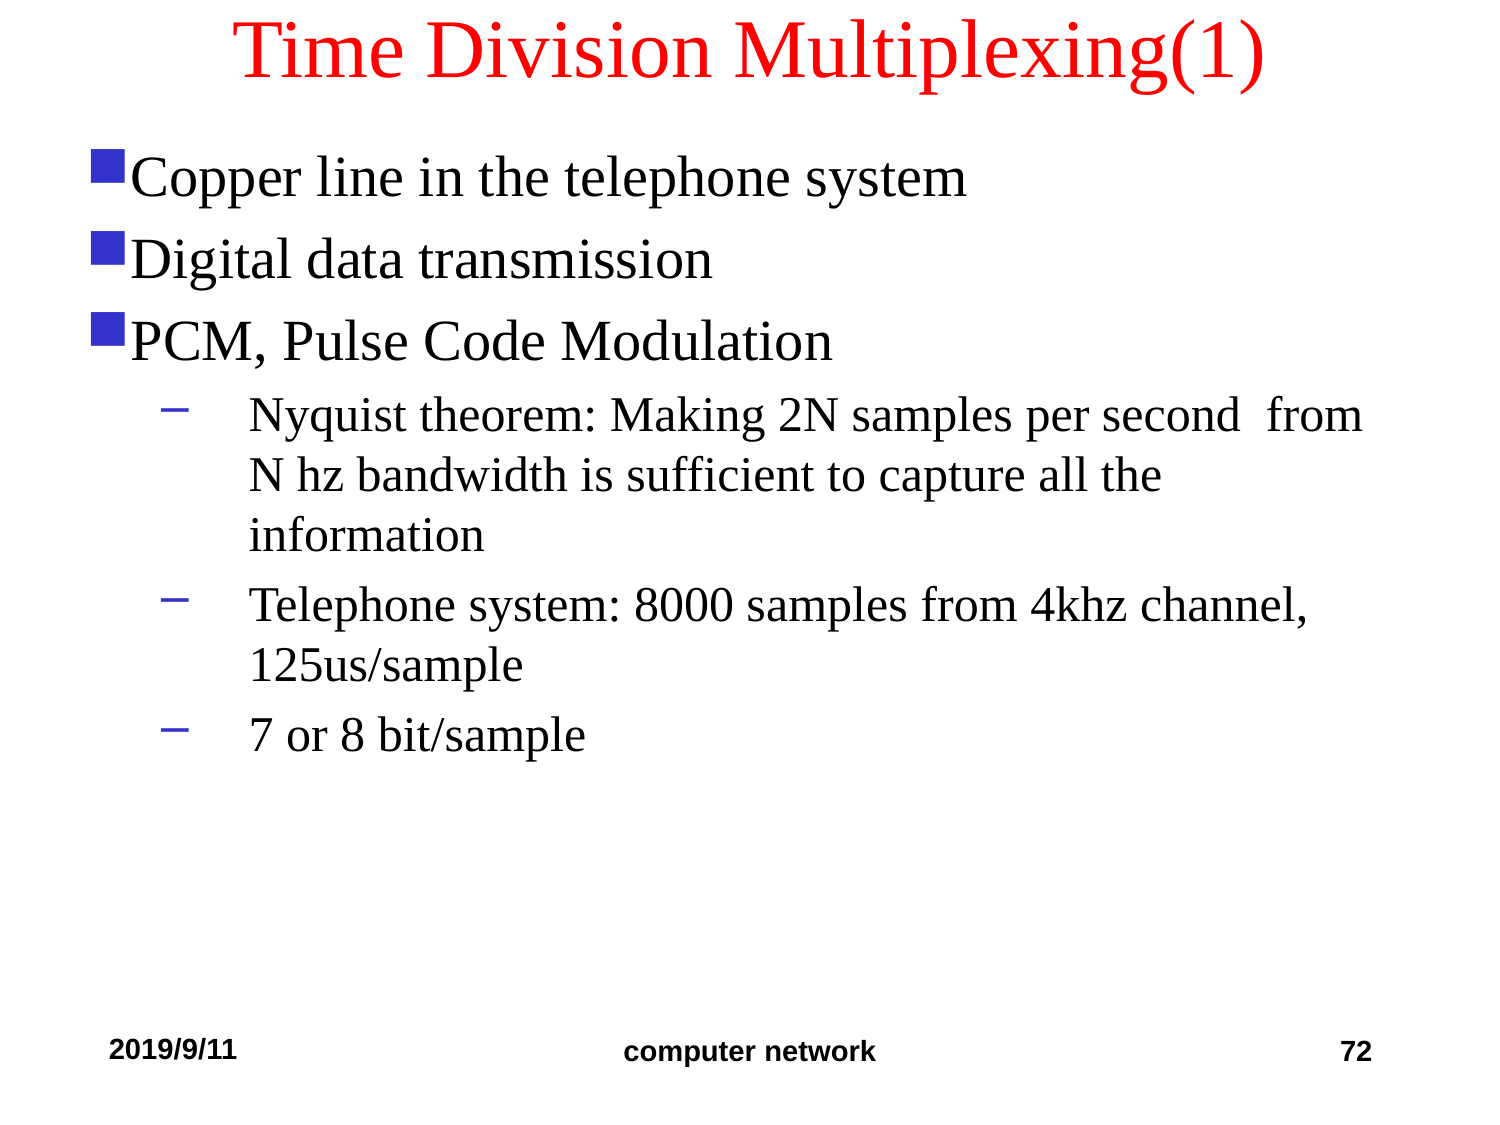

# Time Division Multiplexing(1)
Copper line in the telephone system
Digital data transmission
PCM, Pulse Code Modulation
Nyquist theorem: Making 2N samples per second  from N hz bandwidth is sufficient to capture all the information
Telephone system: 8000 samples from 4khz channel, 125us/sample
7 or 8 bit/sample
2019/9/11
computer network
72